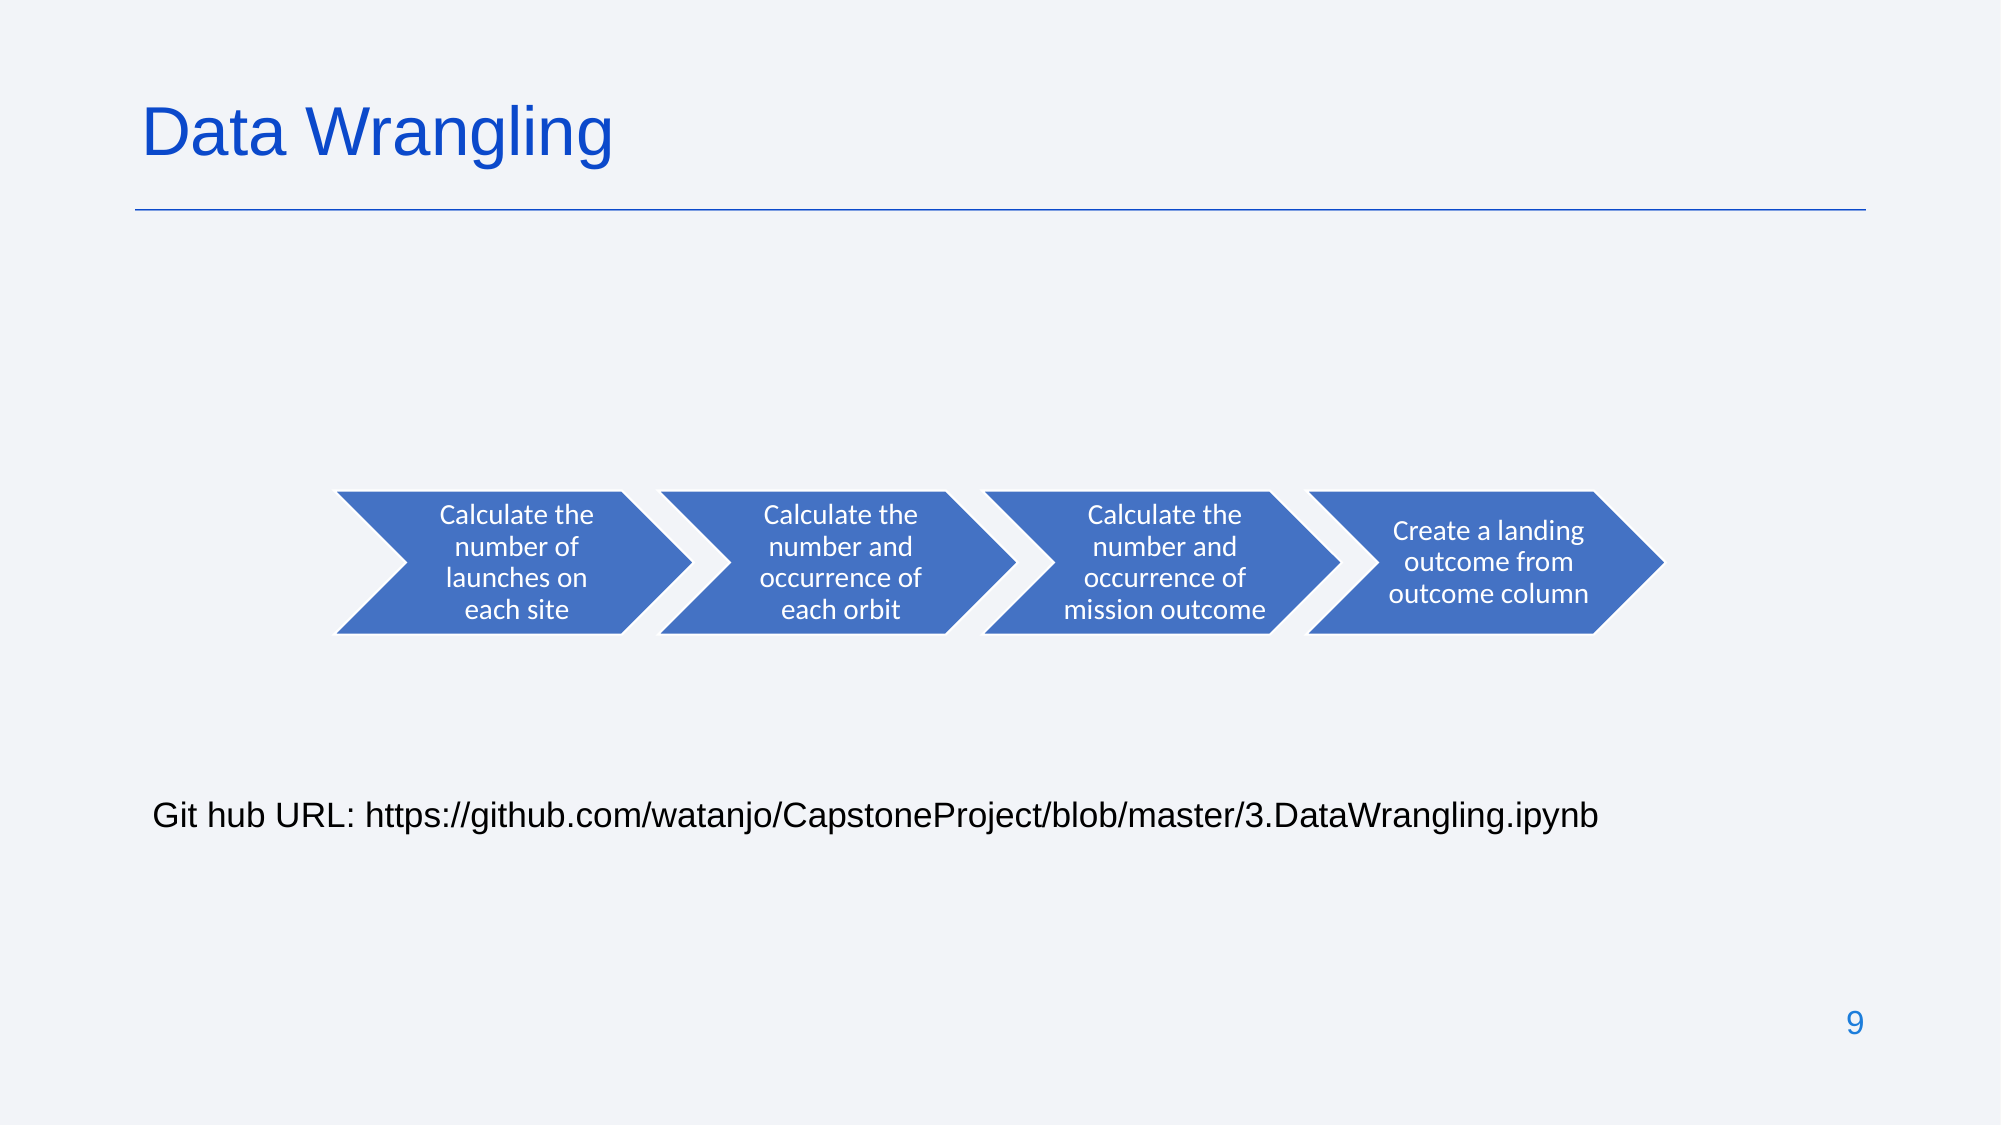

Data Wrangling
Calculate the number of launches on each site
Calculate the number and occurrence of each orbit
Calculate the number and occurrence of mission outcome
Create a landing outcome from outcome column
Git hub URL: https://github.com/watanjo/CapstoneProject/blob/master/3.DataWrangling.ipynb

9